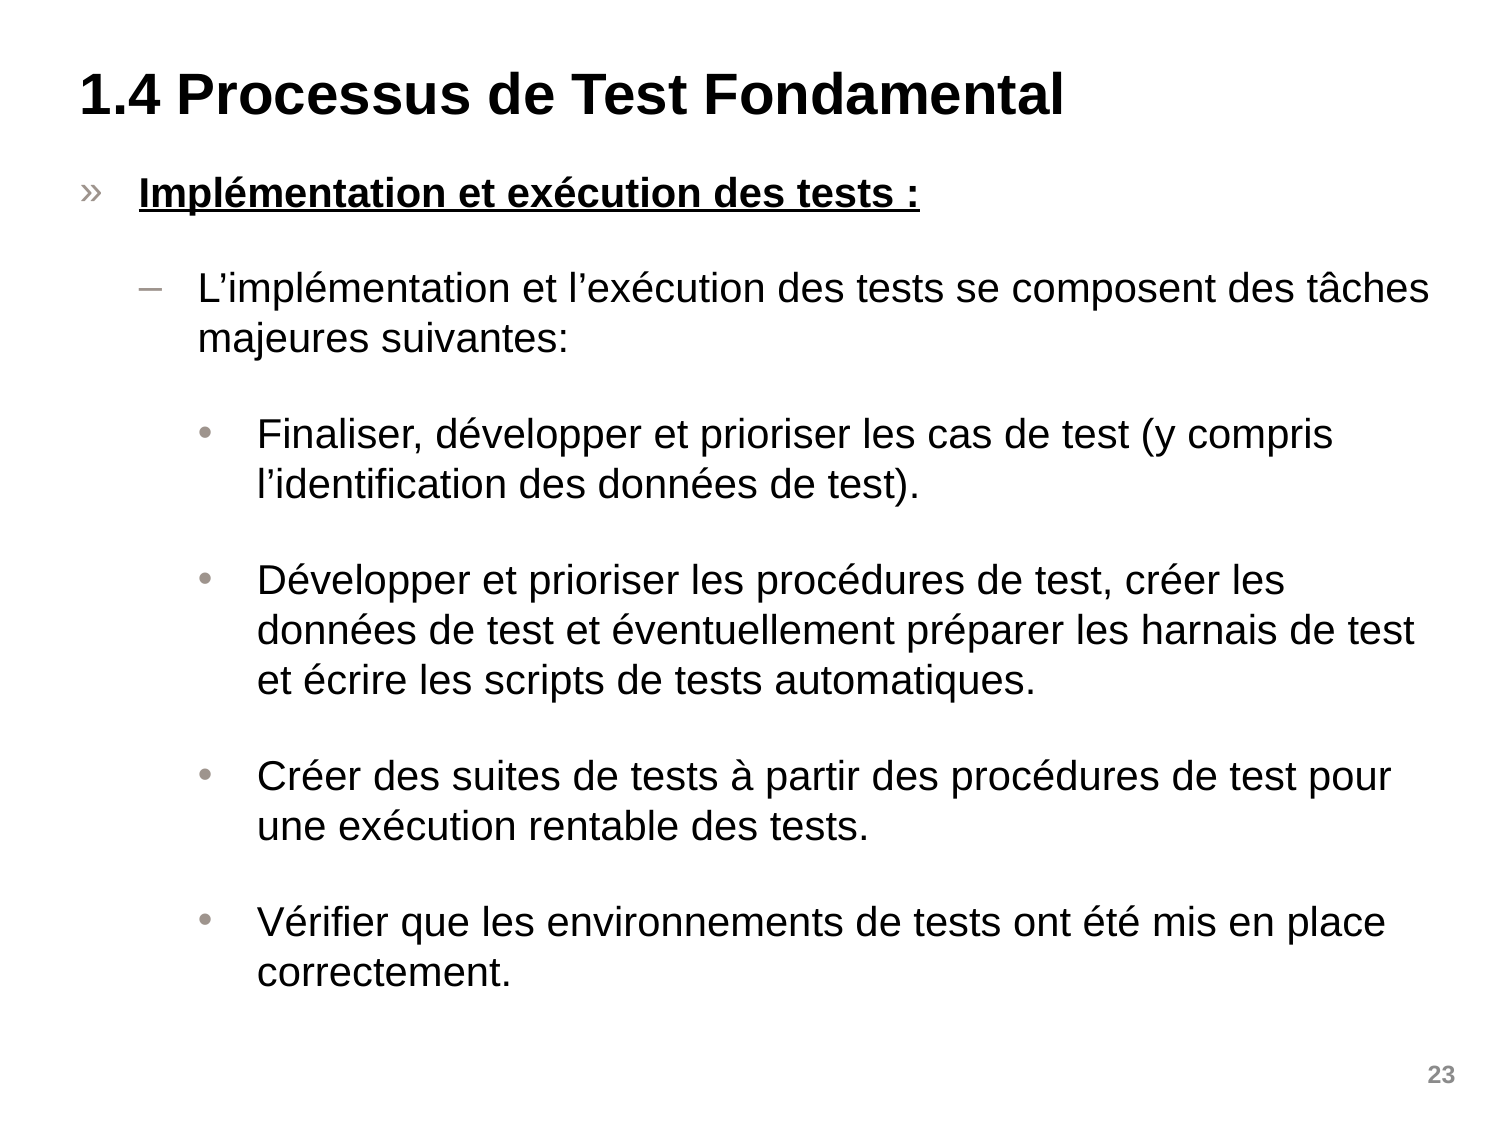

# 1.4 Processus de Test Fondamental
Implémentation et exécution des tests :
L’implémentation et l’exécution des tests se composent des tâches majeures suivantes:
Finaliser, développer et prioriser les cas de test (y compris l’identification des données de test).
Développer et prioriser les procédures de test, créer les données de test et éventuellement préparer les harnais de test et écrire les scripts de tests automatiques.
Créer des suites de tests à partir des procédures de test pour une exécution rentable des tests.
Vérifier que les environnements de tests ont été mis en place correctement.

23